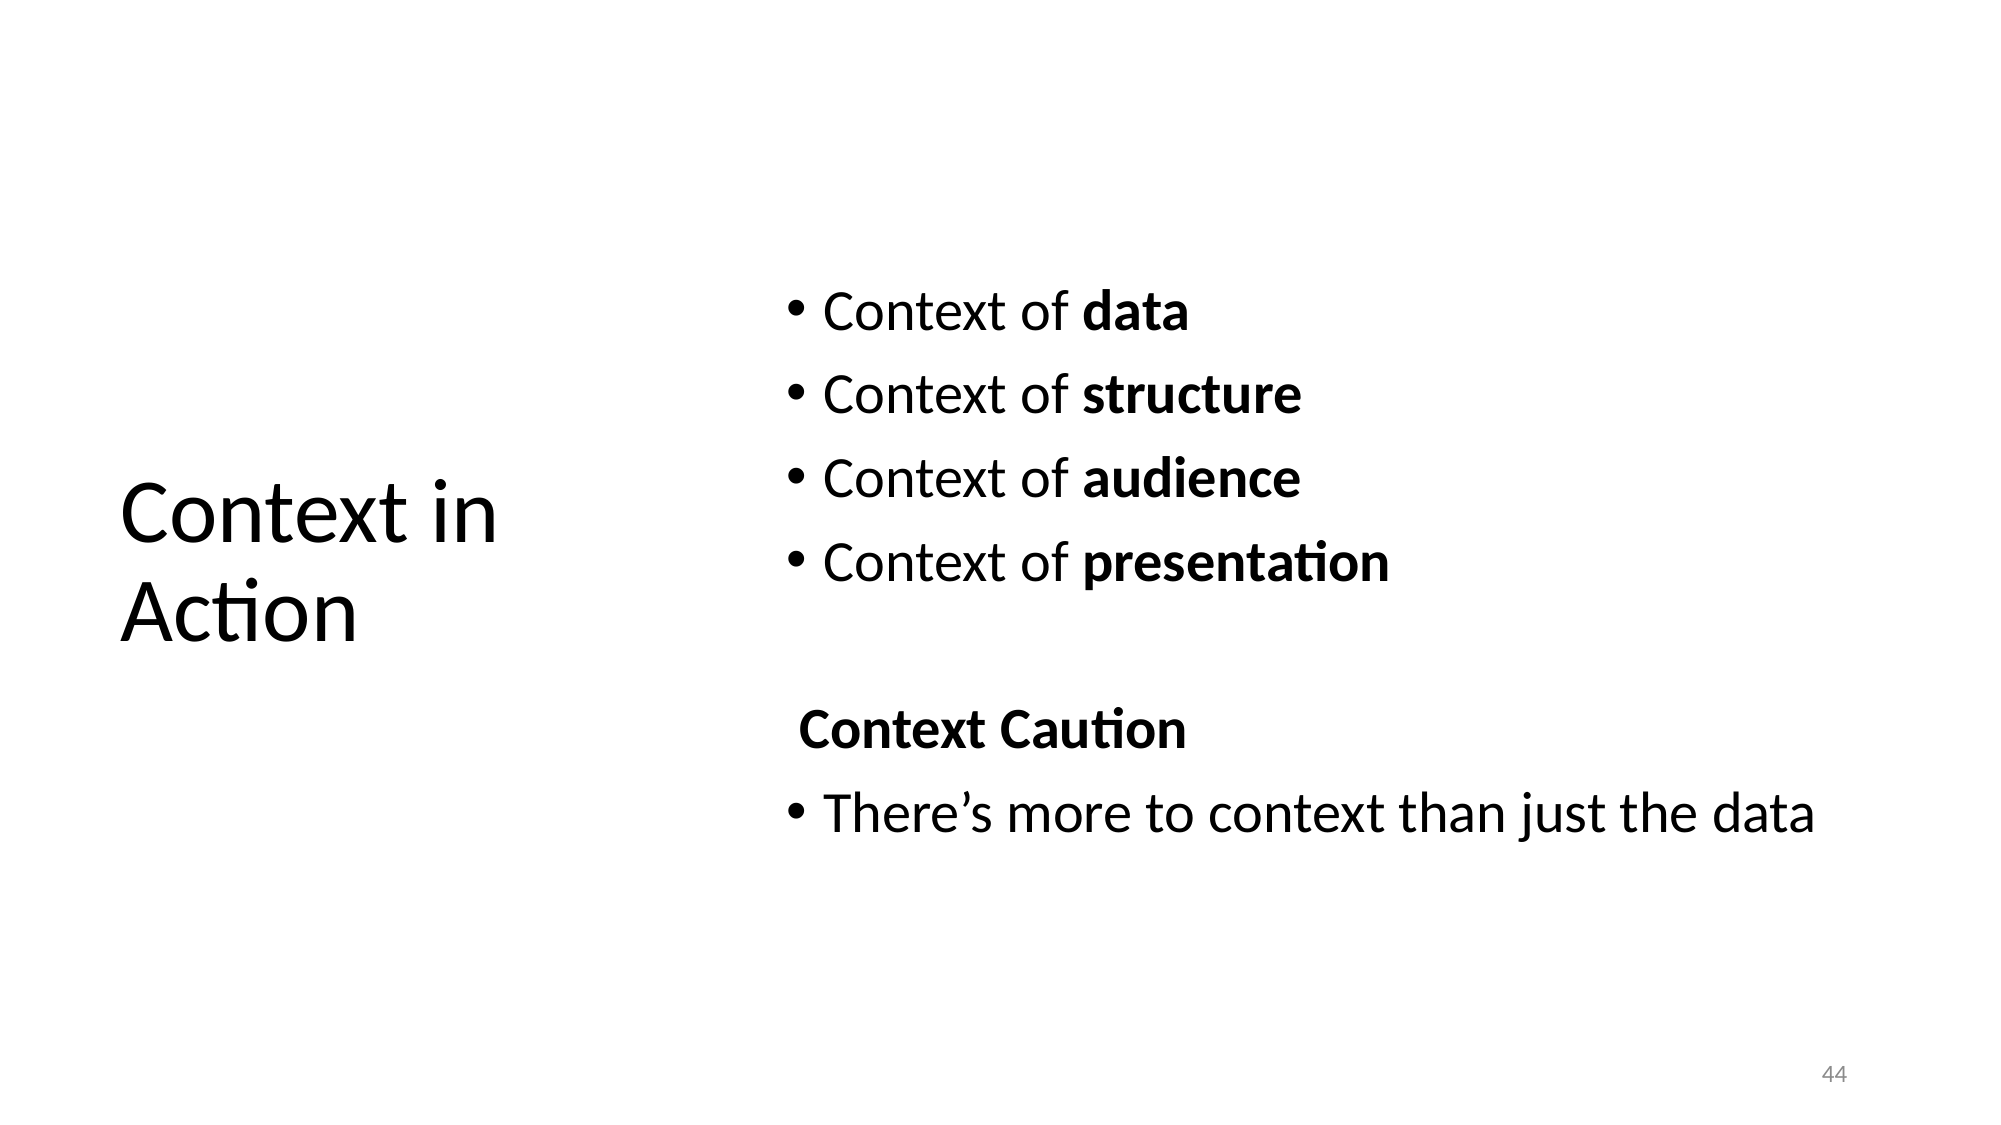

Context of data
Context of structure
Context of audience
Context of presentation

 Context Caution
There’s more to context than just the data
# Context in Action
44